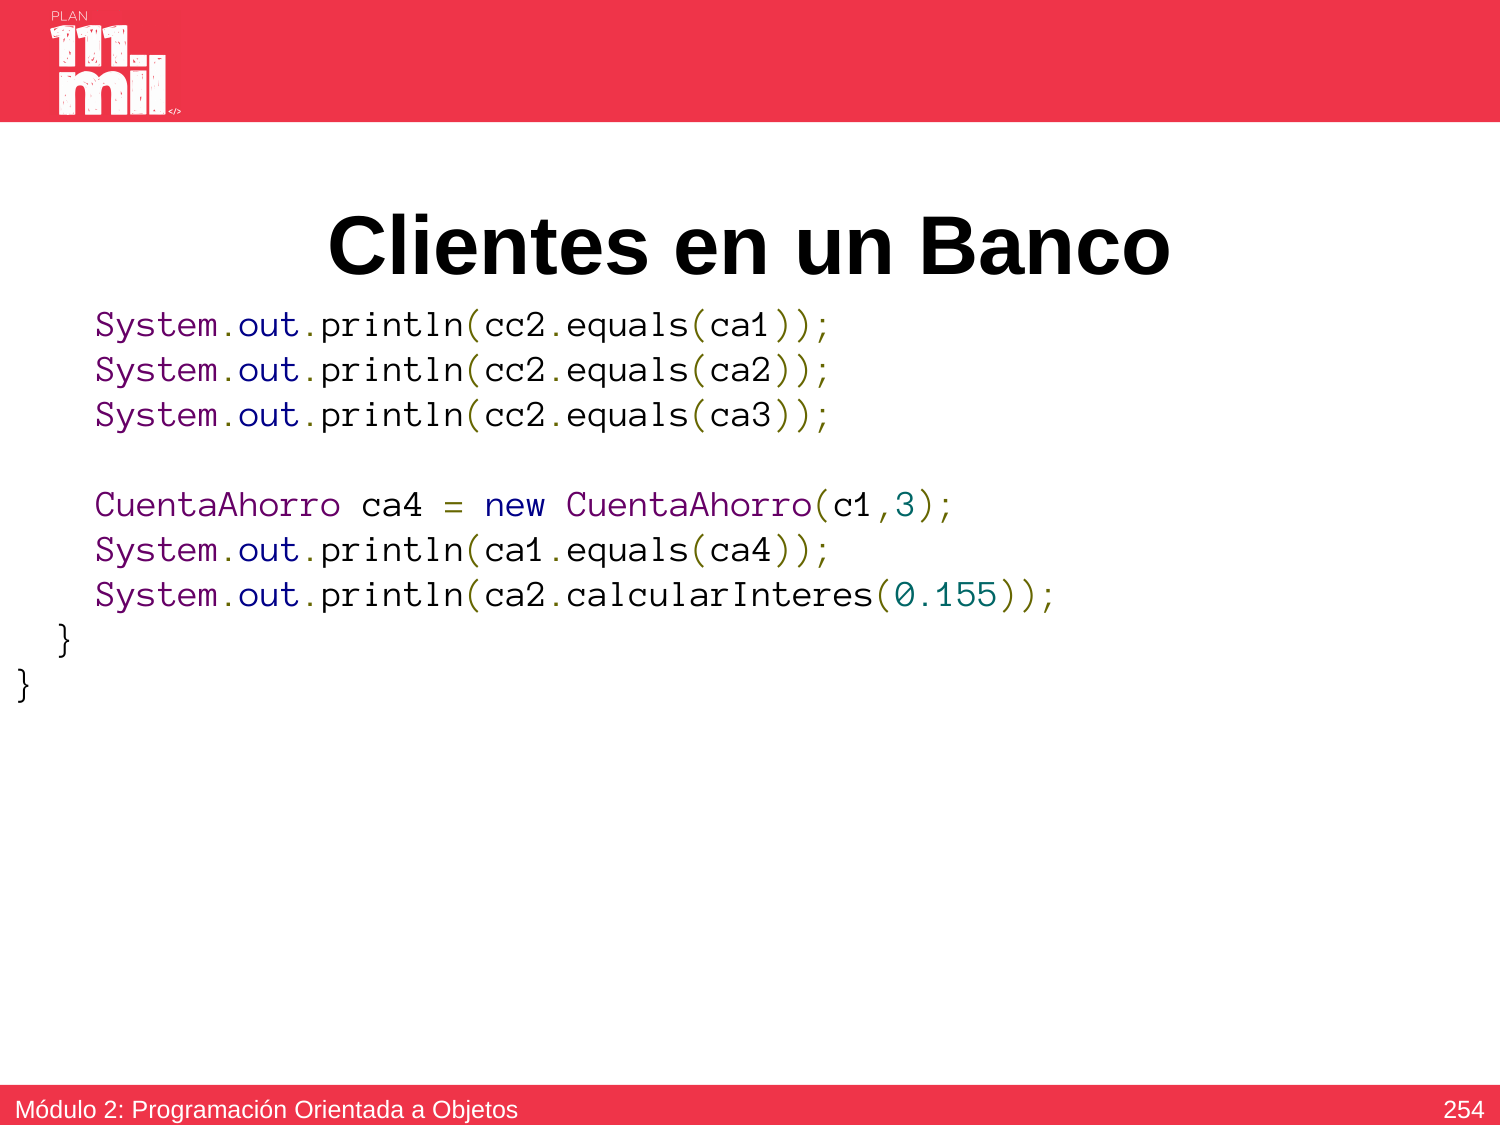

# Clientes en un Banco
    System.out.println(cc2.equals(ca1));
    System.out.println(cc2.equals(ca2));
    System.out.println(cc2.equals(ca3));

    CuentaAhorro ca4 = new CuentaAhorro(c1,3);
    System.out.println(ca1.equals(ca4));
    System.out.println(ca2.calcularInteres(0.155));
  }
}

254
Módulo 2: Programación Orientada a Objetos